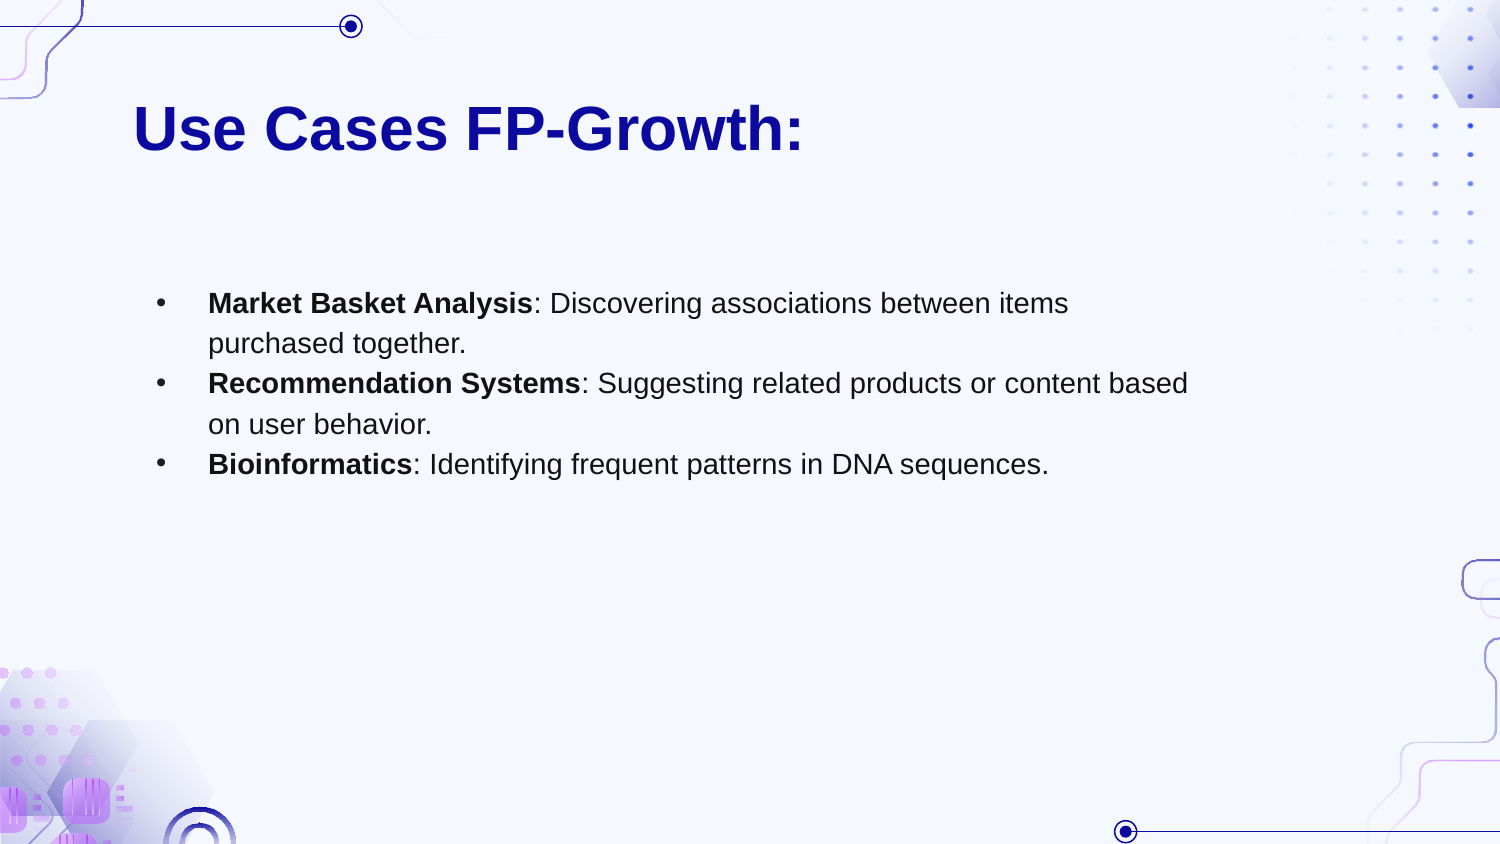

# Use Cases FP-Growth:
Market Basket Analysis: Discovering associations between items purchased together.
Recommendation Systems: Suggesting related products or content based on user behavior.
Bioinformatics: Identifying frequent patterns in DNA sequences.